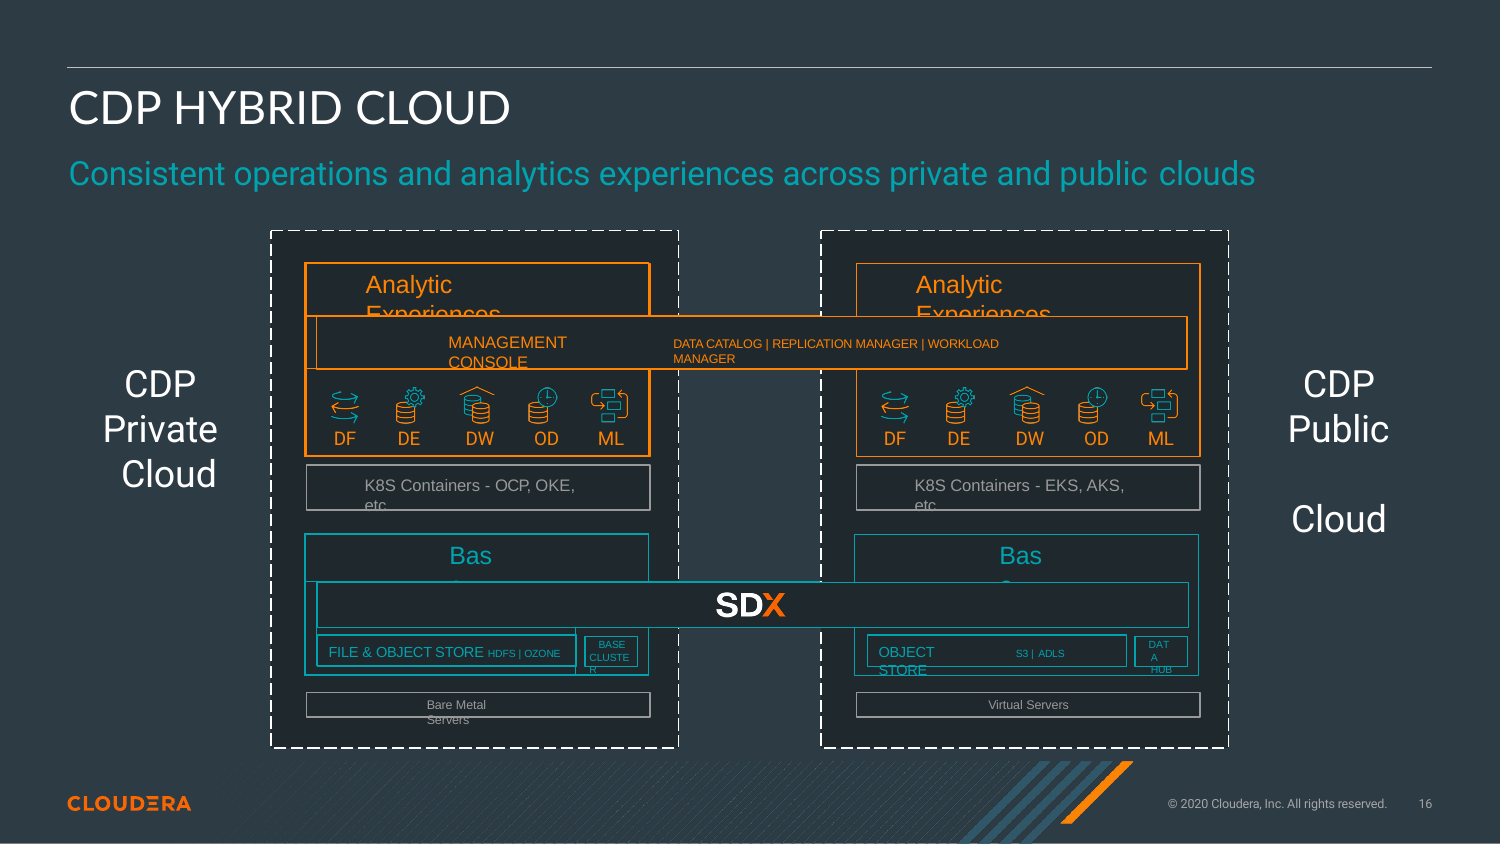

# CDP HYBRID CLOUD
Consistent operations and analytics experiences across private and public clouds

|  |  |  |  |  |
| --- | --- | --- | --- | --- |
|  |  |  |  |  |
|  |  |  |  |  |

Analytic Experiences
Analytic Experiences

MANAGEMENT CONSOLE
DATA CATALOG | REPLICATION MANAGER | WORKLOAD MANAGER
CDP
Private  Cloud
CDP
Public  Cloud

DF	DE	DW	OD

K8S Containers - OCP, OKE, etc.
ML
DF	DE	DW	OD

K8S Containers - EKS, AKS, etc.
ML

|  |  |  |  |  |  |
| --- | --- | --- | --- | --- | --- |
|  |  |  |  |  |  |
|  |  |  |  |  |  |
|  |  |  |  |  |  |

Base
Base

BASE  CLUSTER
DATA  HUB
FILE & OBJECT STORE HDFS | OZONE
OBJECT STORE
S3 | ADLS

Bare Metal Servers
Virtual Servers
© 2020 Cloudera, Inc. All rights reserved.
16